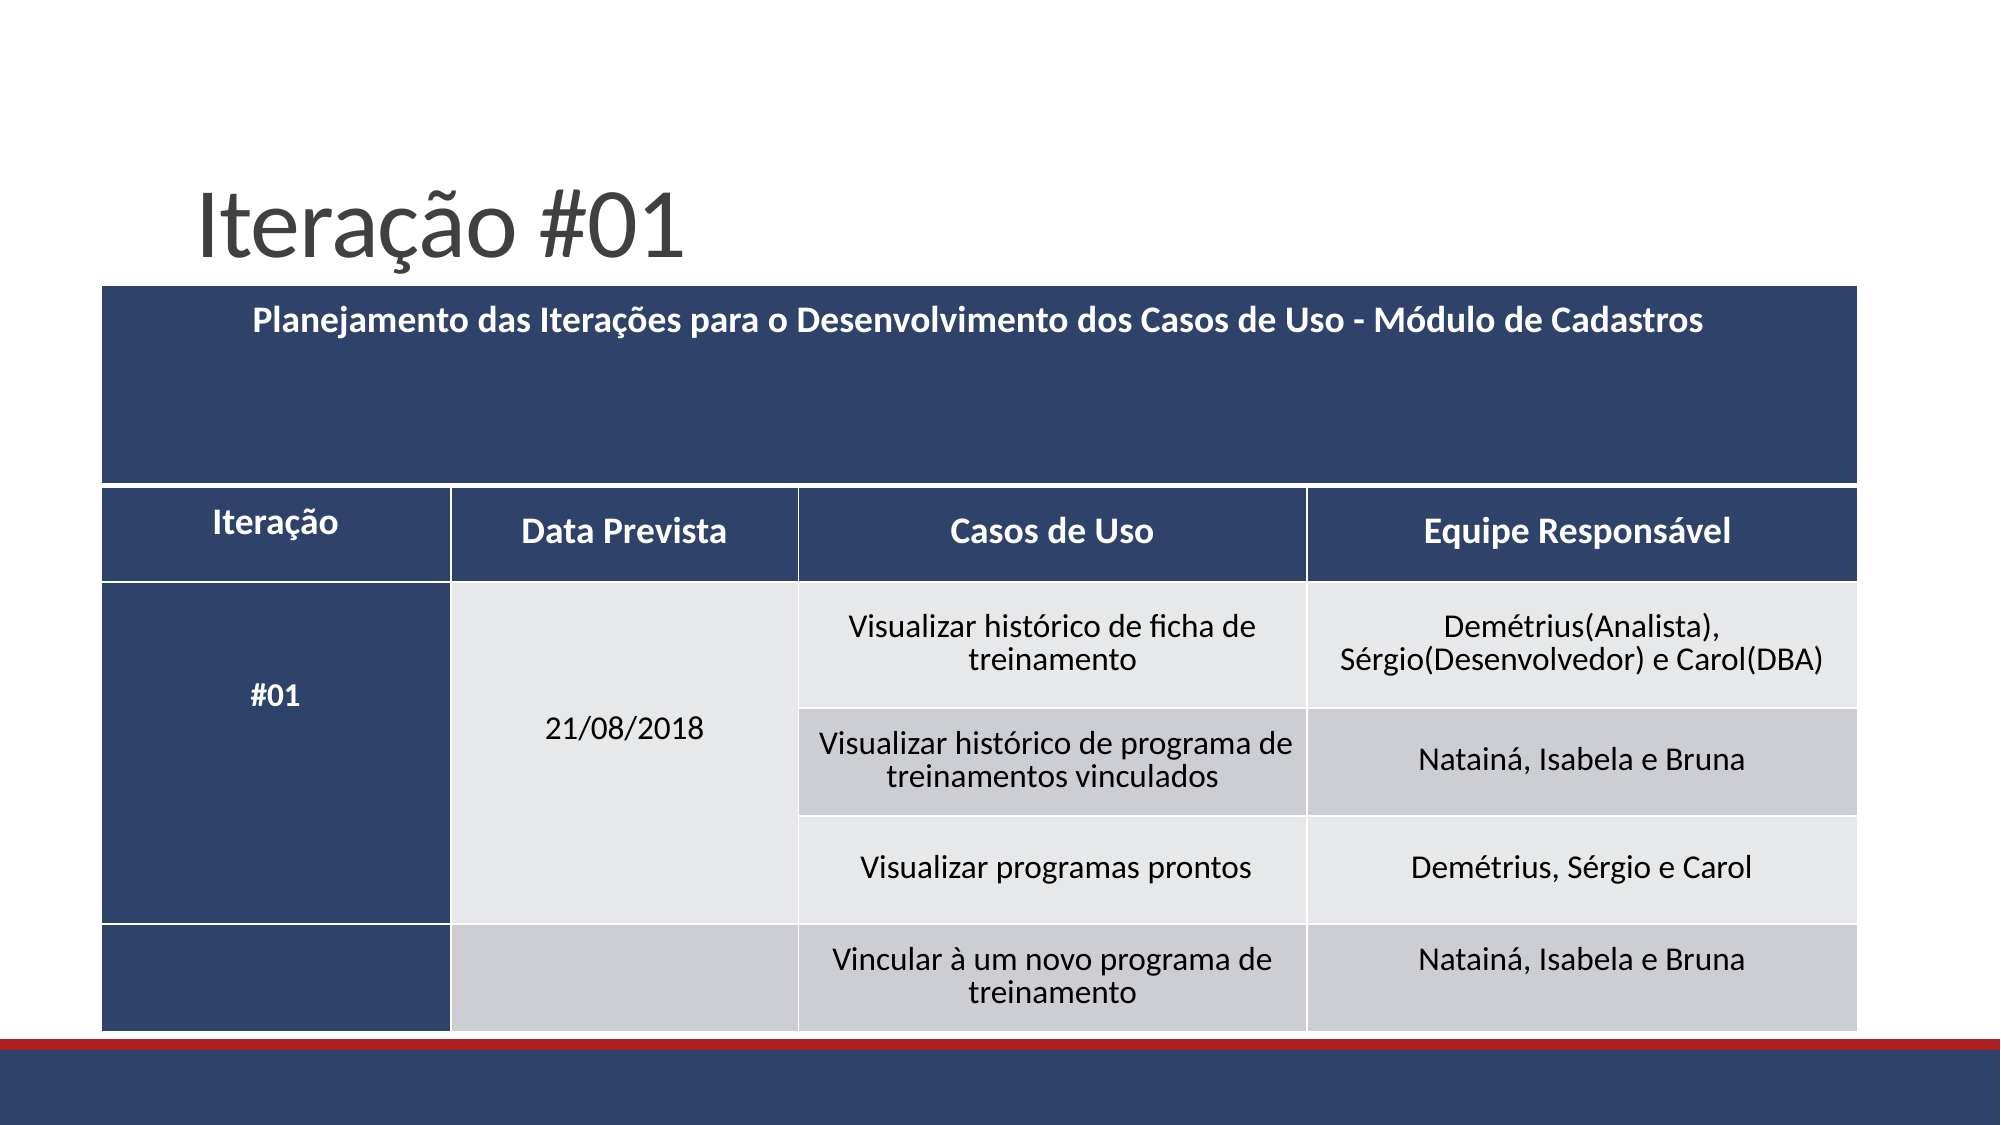

# Iteração #01
| Planejamento das Iterações para o Desenvolvimento dos Casos de Uso - Módulo de Cadastros |  |  |  |
| --- | --- | --- | --- |
| Iteração | Data Prevista | Casos de Uso | Equipe Responsável |
| #01 | 21/08/2018 | Visualizar histórico de ficha de treinamento | Demétrius(Analista), Sérgio(Desenvolvedor) e Carol(DBA) |
|  |  | Visualizar histórico de programa de treinamentos vinculados | Natainá, Isabela e Bruna |
|  |  | Visualizar programas prontos | Demétrius, Sérgio e Carol |
|  |  | Vincular à um novo programa de treinamento | Natainá, Isabela e Bruna |